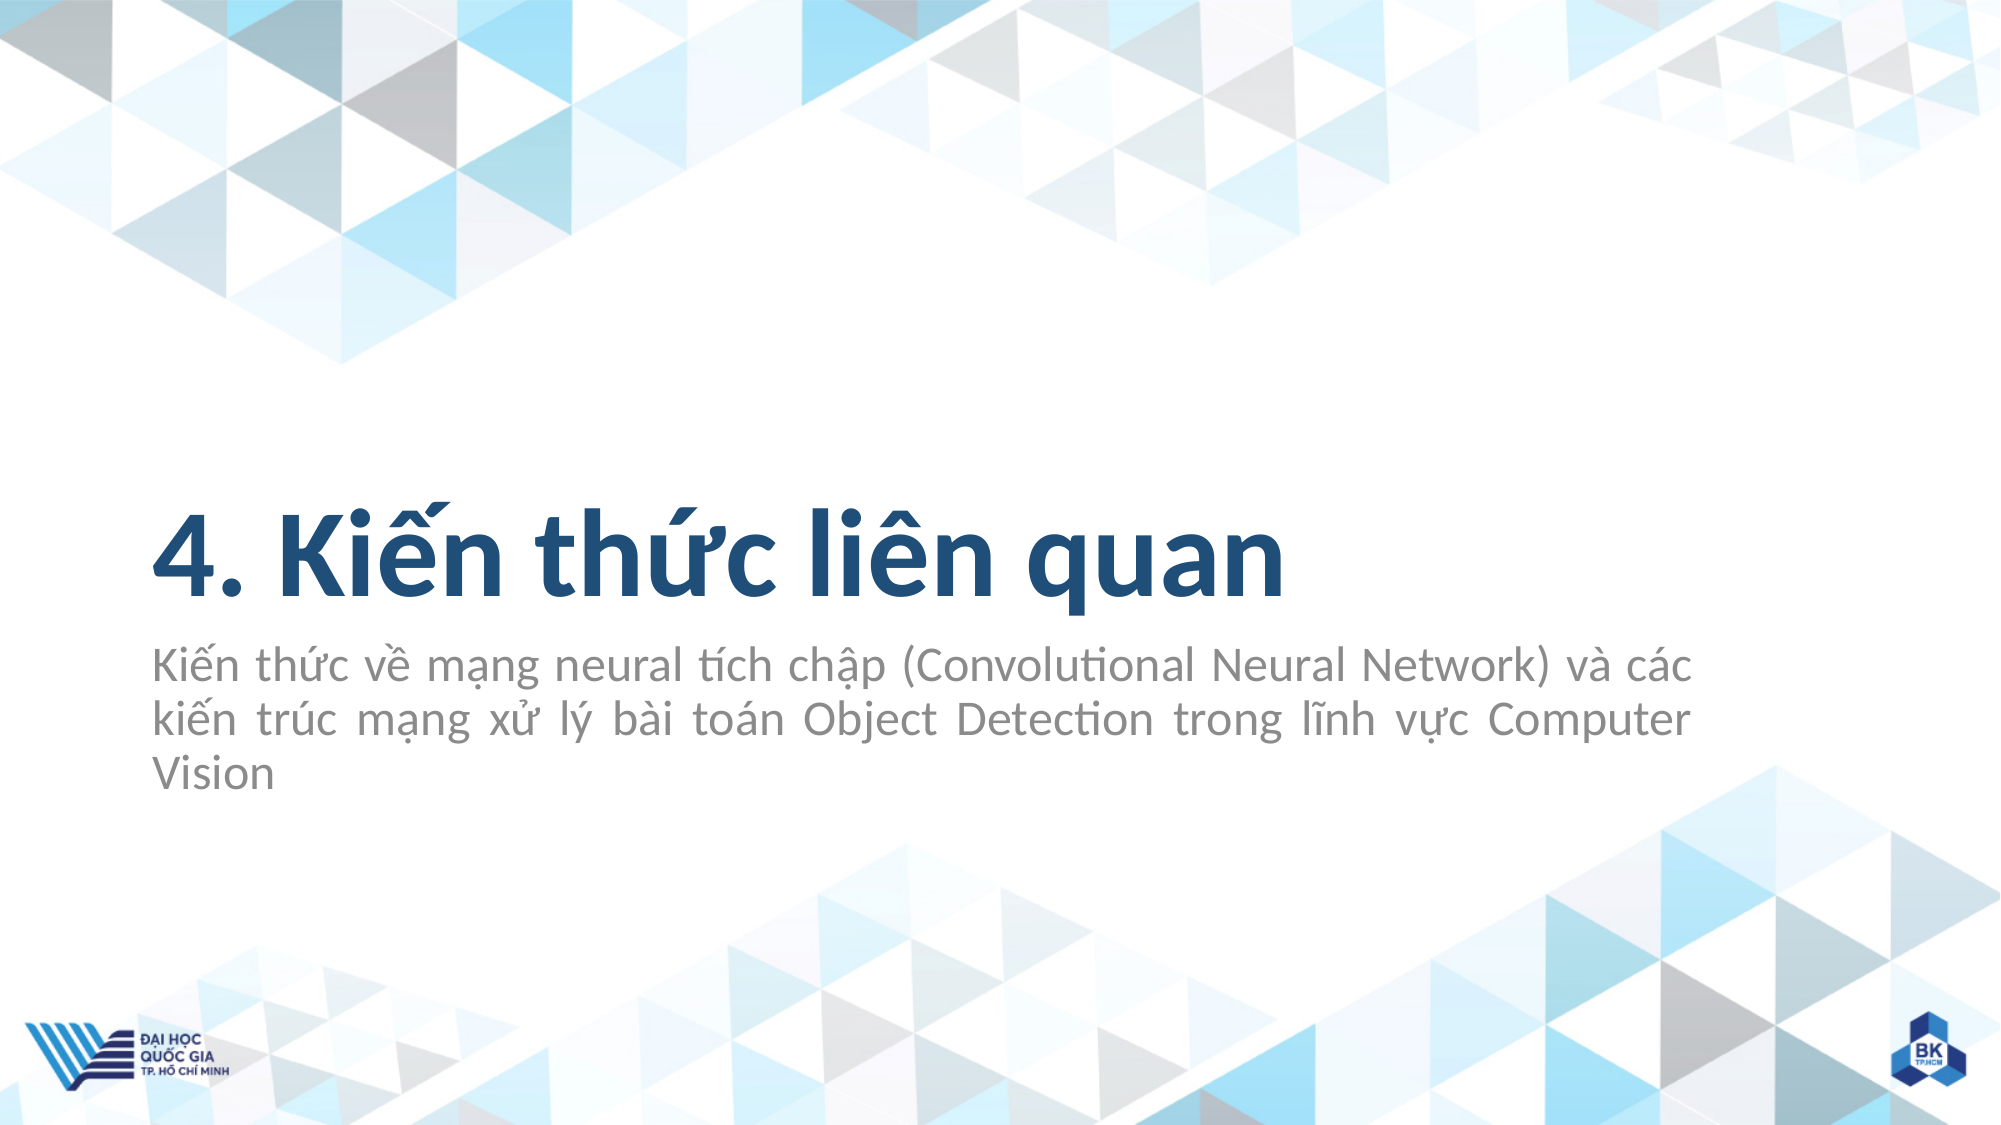

# 4. Kiến thức liên quan
Kiến thức về mạng neural tích chập (Convolutional Neural Network) và các kiến trúc mạng xử lý bài toán Object Detection trong lĩnh vực Computer Vision